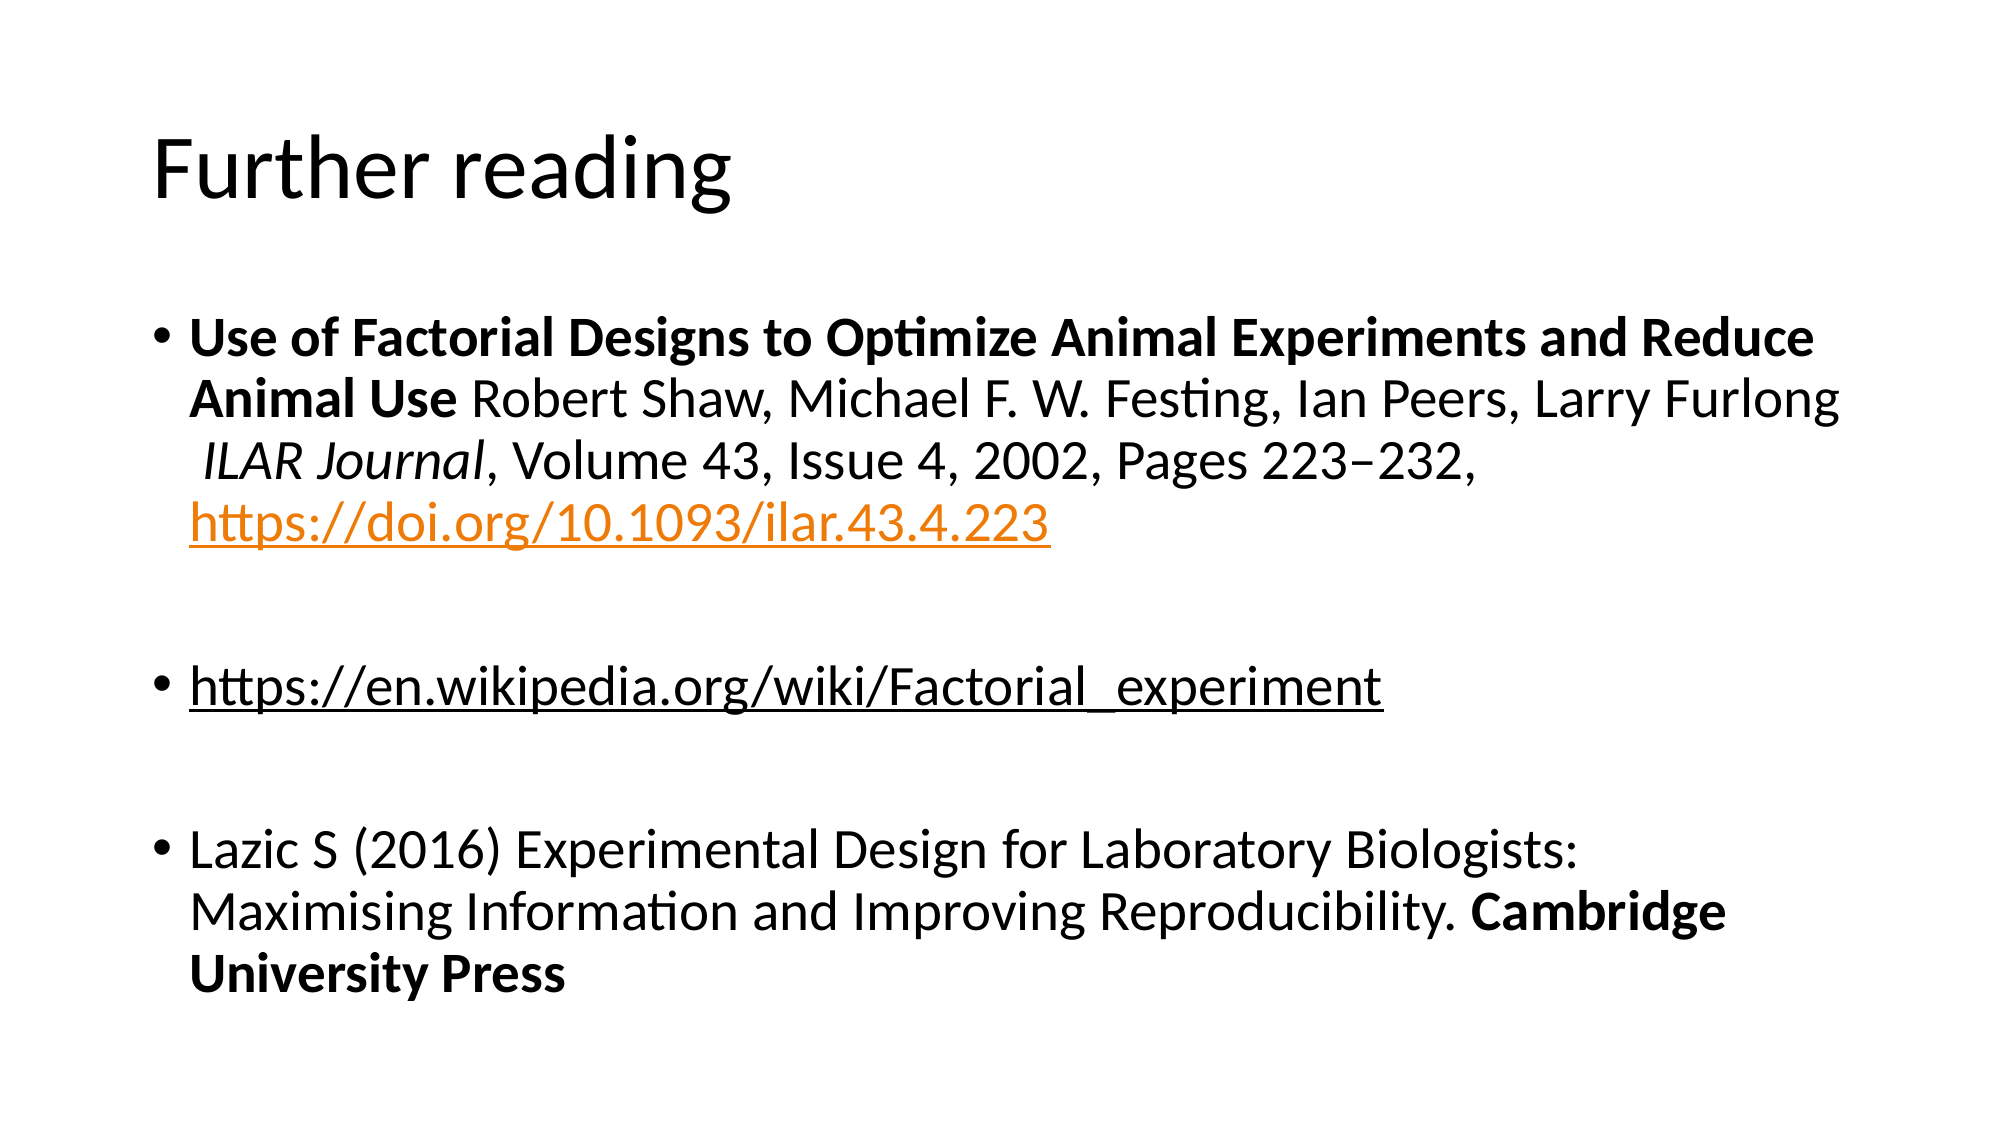

# Further reading
Use of Factorial Designs to Optimize Animal Experiments and Reduce Animal Use Robert Shaw, Michael F. W. Festing, Ian Peers, Larry Furlong  ILAR Journal, Volume 43, Issue 4, 2002, Pages 223–232, https://doi.org/10.1093/ilar.43.4.223

https://en.wikipedia.org/wiki/Factorial_experiment

Lazic S (2016) Experimental Design for Laboratory Biologists: Maximising Information and Improving Reproducibility. Cambridge University Press